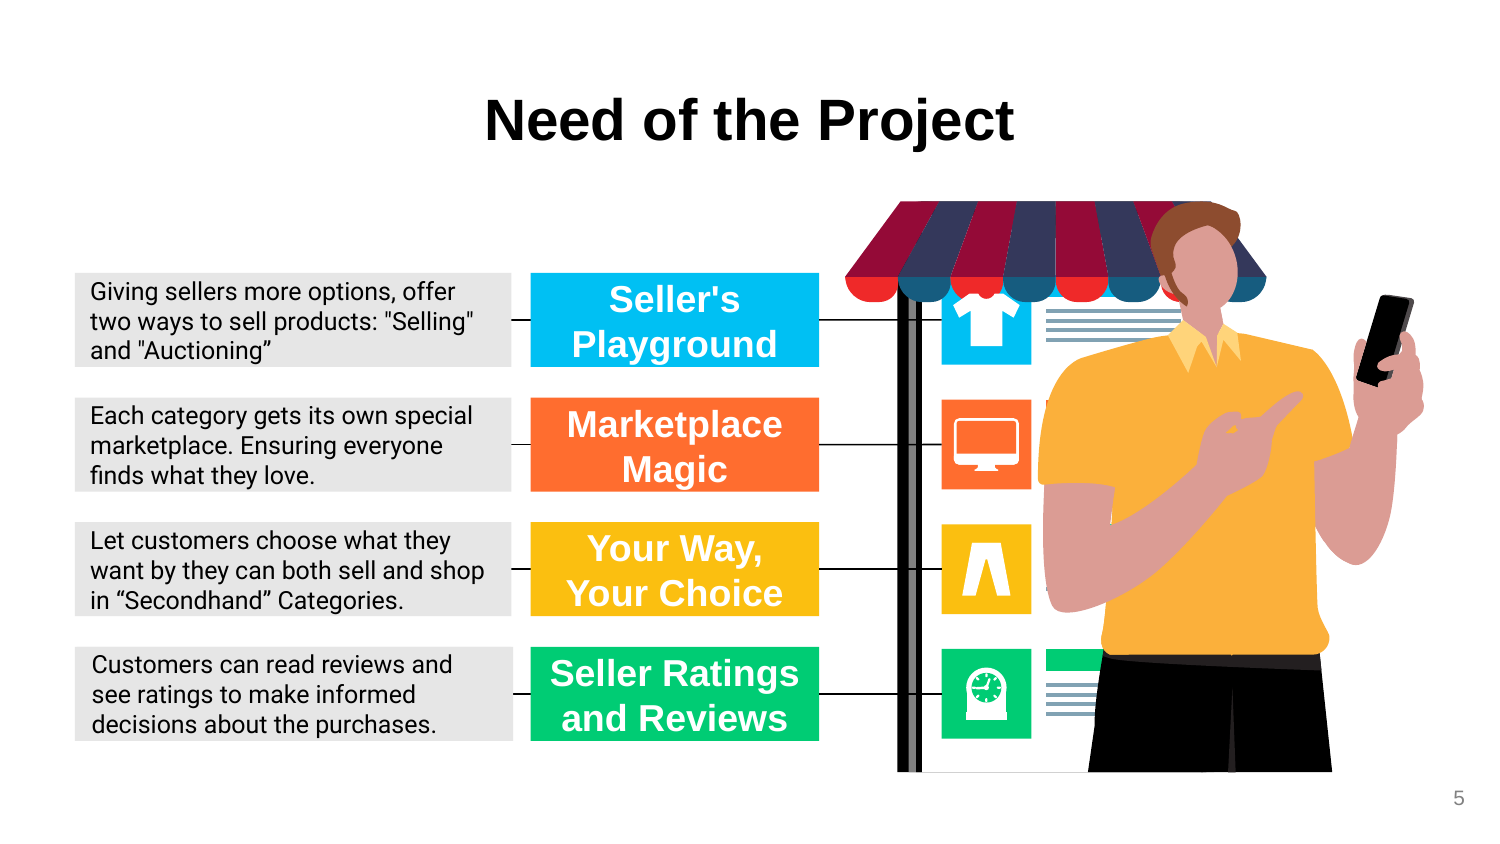

# Need of the Project

Giving sellers more options, offer two ways to sell products: "Selling" and "Auctioning”
Seller's Playground

Each category gets its own special marketplace. Ensuring everyone finds what they love.
Marketplace Magic

Let customers choose what they want by they can both sell and shop in “Secondhand” Categories.
Your Way, Your Choice

Seller Ratings and Reviews
Customers can read reviews and see ratings to make informed decisions about the purchases.

5